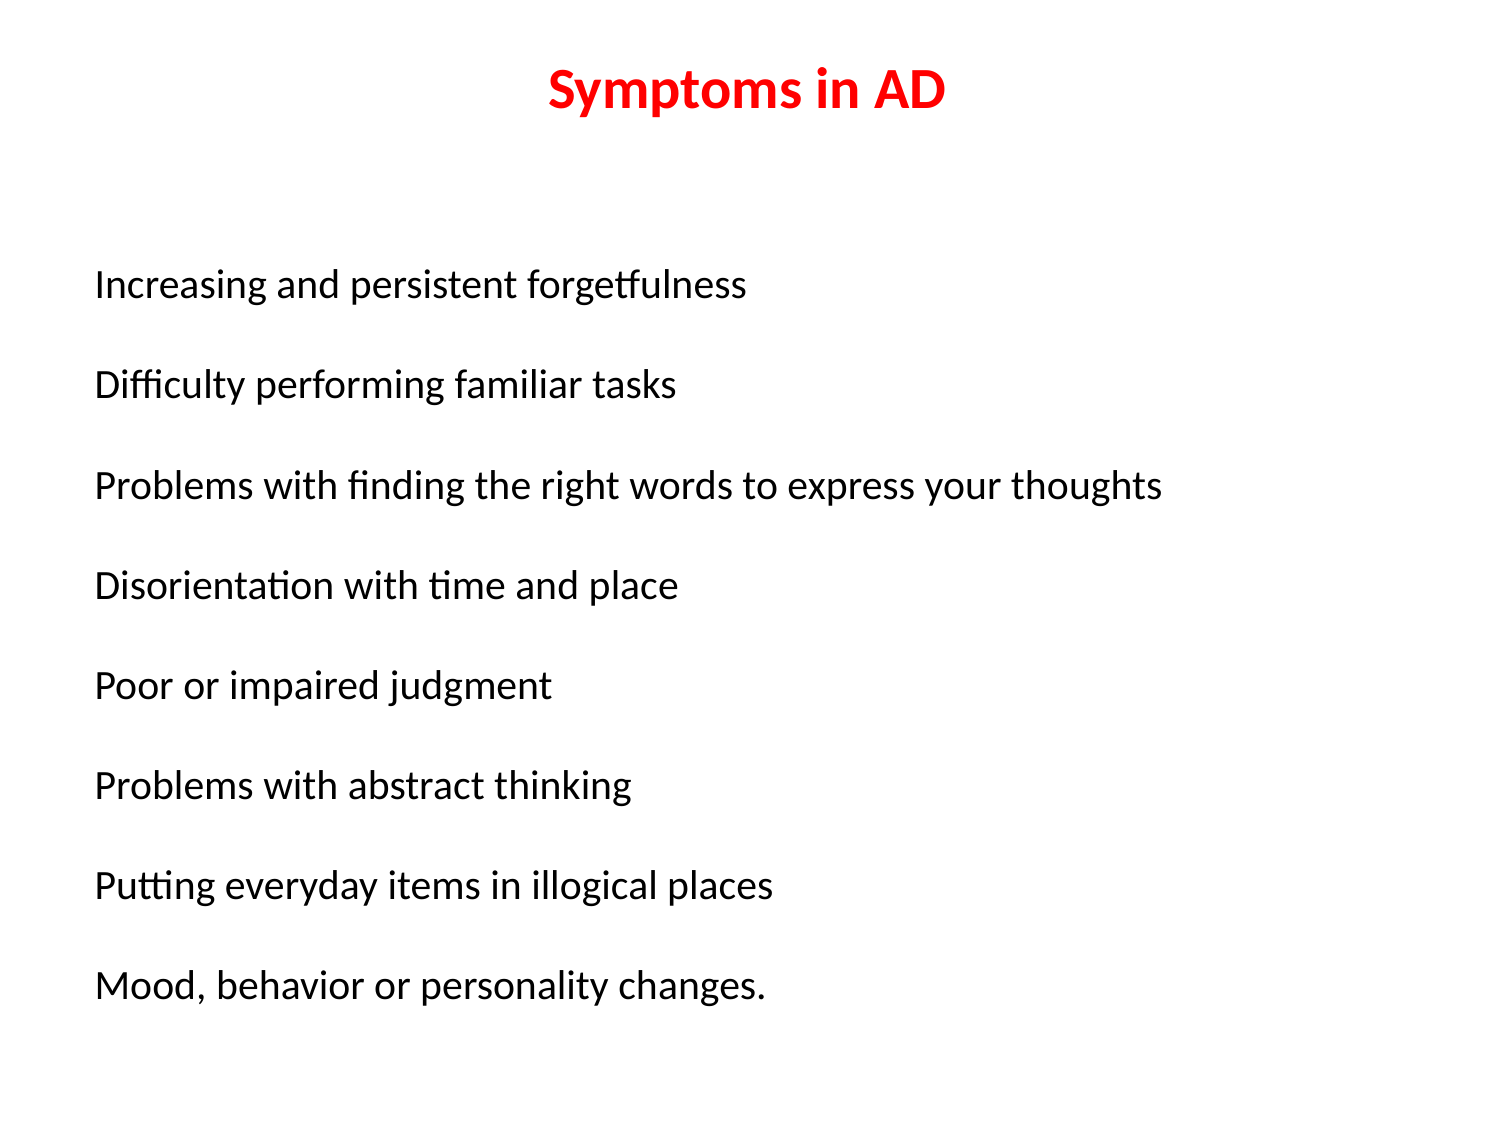

Symptoms in AD
Increasing and persistent forgetfulness

Difficulty performing familiar tasks

Problems with finding the right words to express your thoughts

Disorientation with time and place

Poor or impaired judgment

Problems with abstract thinking

Putting everyday items in illogical places

Mood, behavior or personality changes.